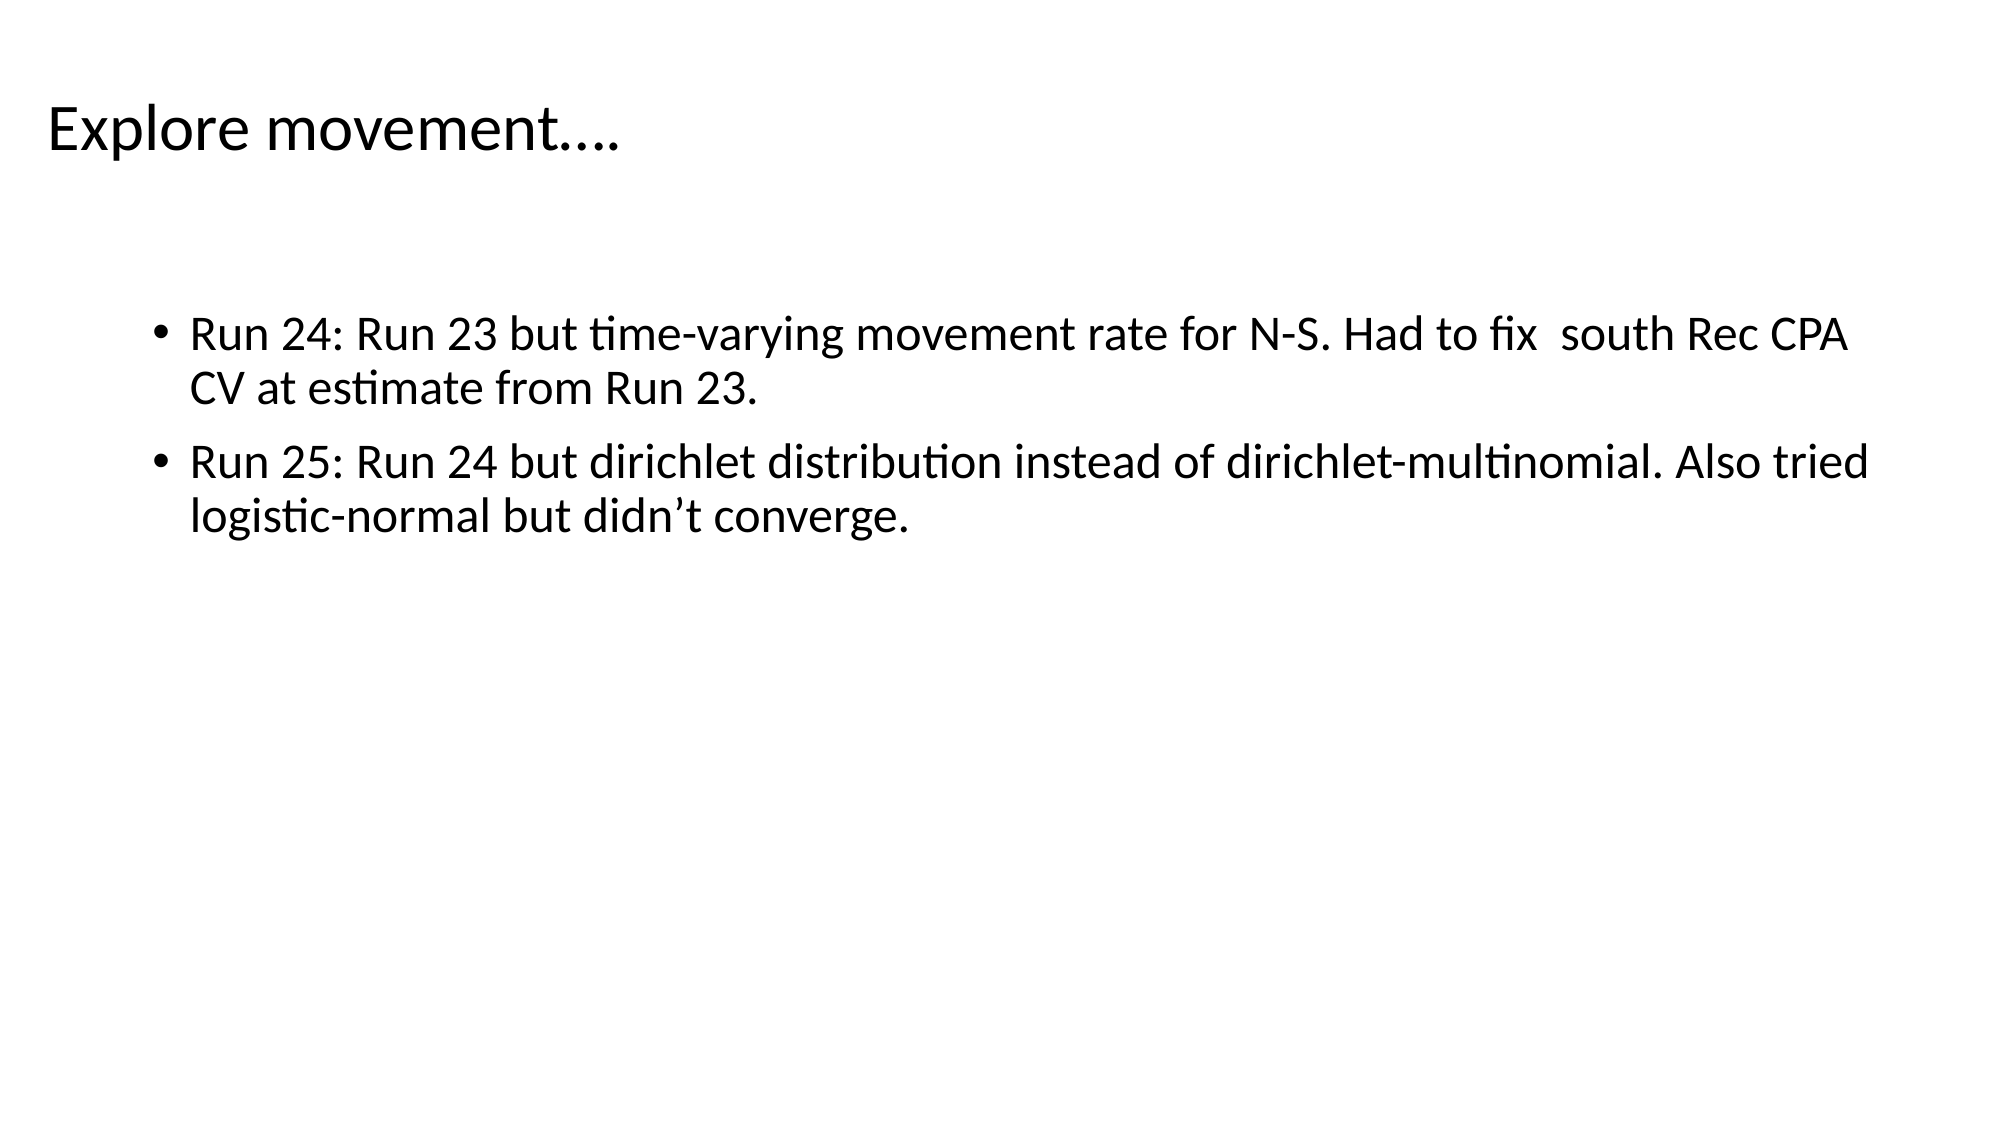

# Explore movement….
Run 24: Run 23 but time-varying movement rate for N-S. Had to fix  south Rec CPA CV at estimate from Run 23.
Run 25: Run 24 but dirichlet distribution instead of dirichlet-multinomial. Also tried logistic-normal but didn’t converge.